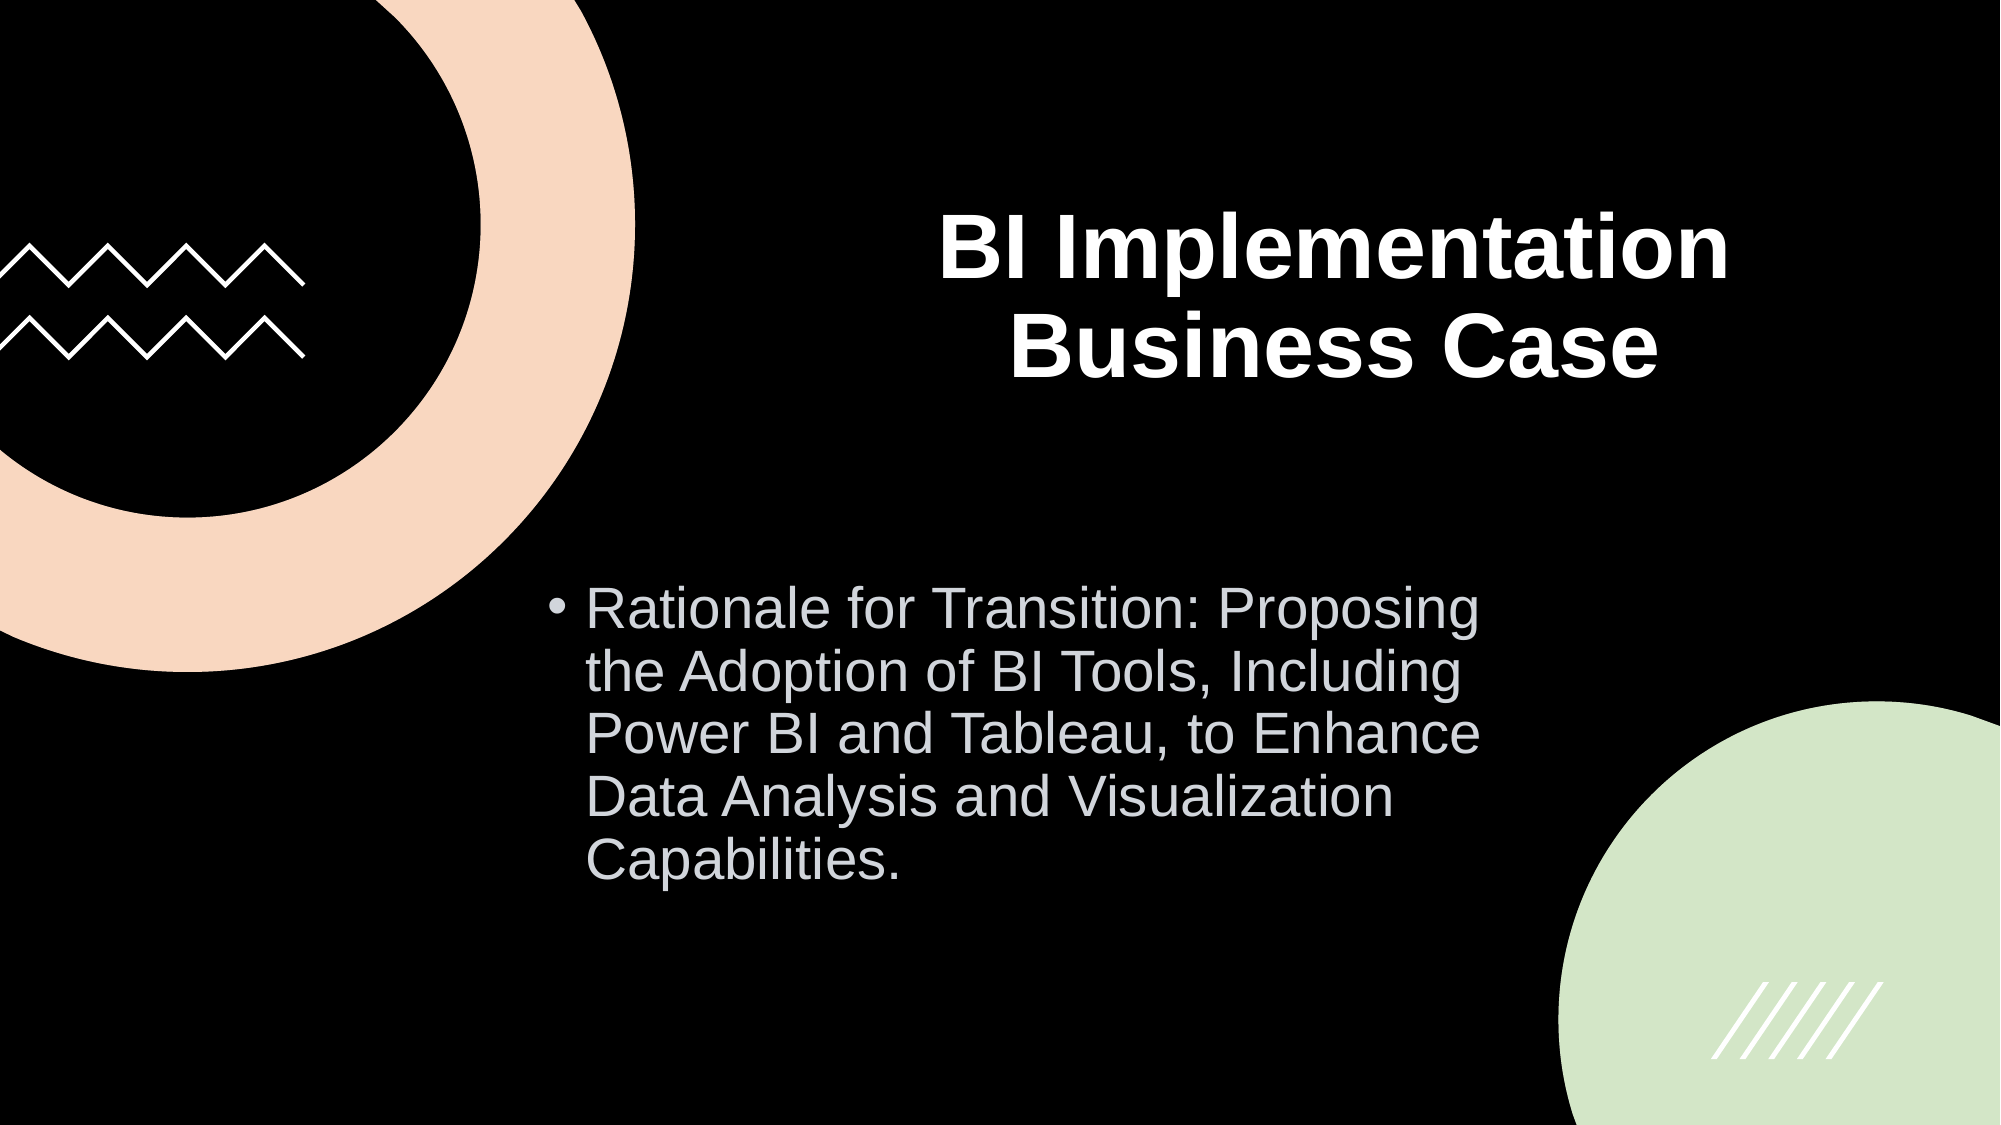

# BI Implementation Business Case

Rationale for Transition: Proposing the Adoption of BI Tools, Including Power BI and Tableau, to Enhance Data Analysis and Visualization Capabilities.